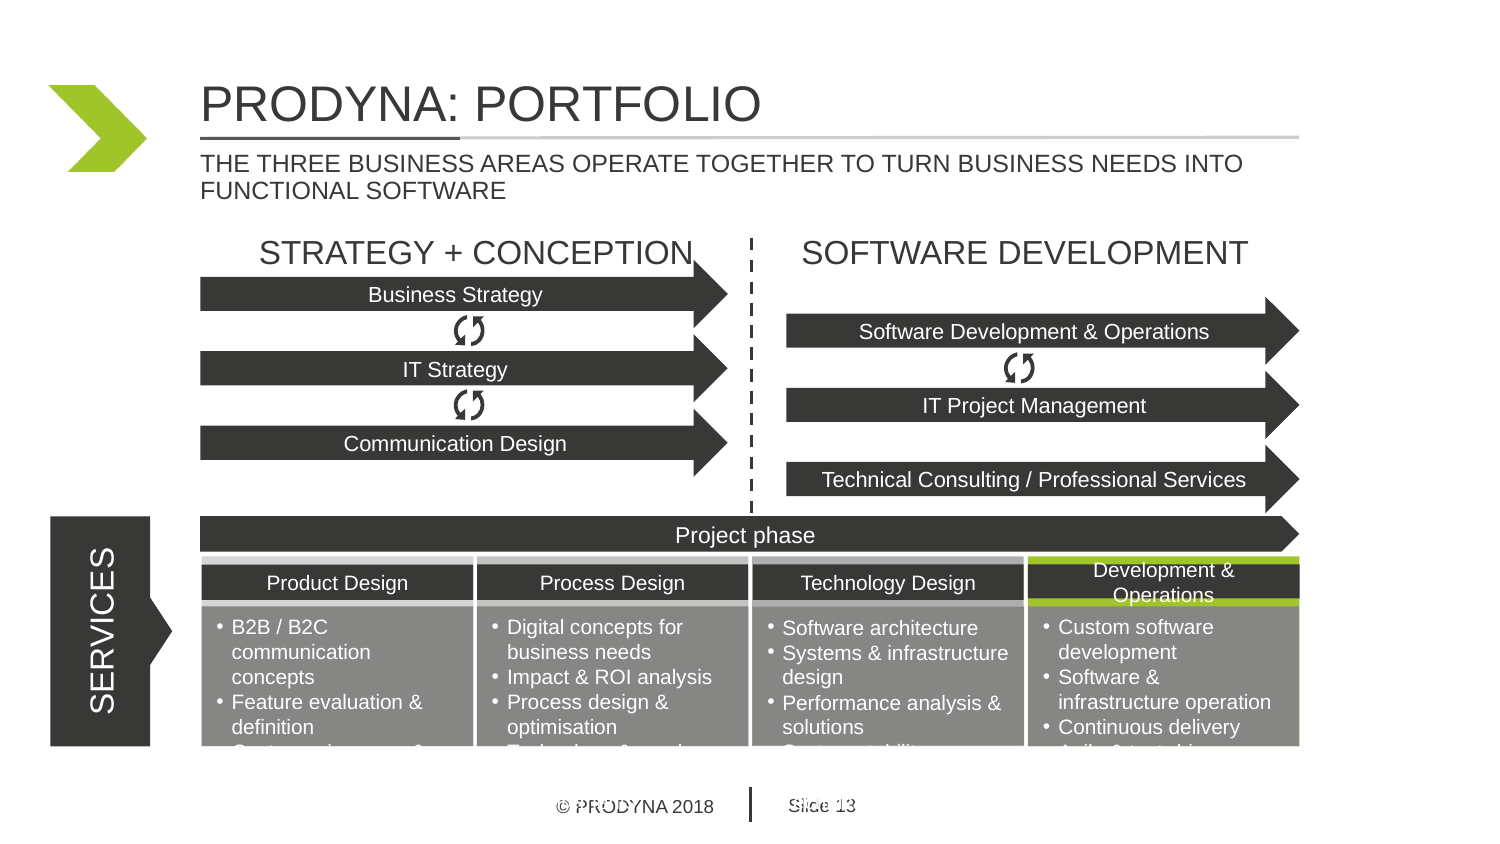

PRODYNA: portfolio
THE THREE BUSINESS AREAS OPERATE TOGETHER TO TURN BUSINESS NEEDS INTO FUNCTIONAL SOFTWARE
STRATEGY + CONCEPTION
SOFTWARE DEVELOPMENT
Business Strategy
Software Development & Operations

IT Strategy

IT Project Management

Communication Design
Technical Consulting / Professional Services
Project phase

Product Design
B2B / B2C communication concepts
Feature evaluation & definition
Customer journeys & interaction
Graphic & UX design / ergonomics
Wireframes & prototyping

Process Design
Digital concepts for business needs
Impact & ROI analysis
Process design & optimisation
Technology & vendor selection
Requirements engineering

Technology Design
Software architecture
Systems & infrastructure design
Performance analysis & solutions
System stability analysis&solutions
Technical effort & cost analysis

Development & Operations
Custom software development
Software & infrastructure operation
Continuous delivery
Agile & test-driven development
Fixed price project development
SERVICES